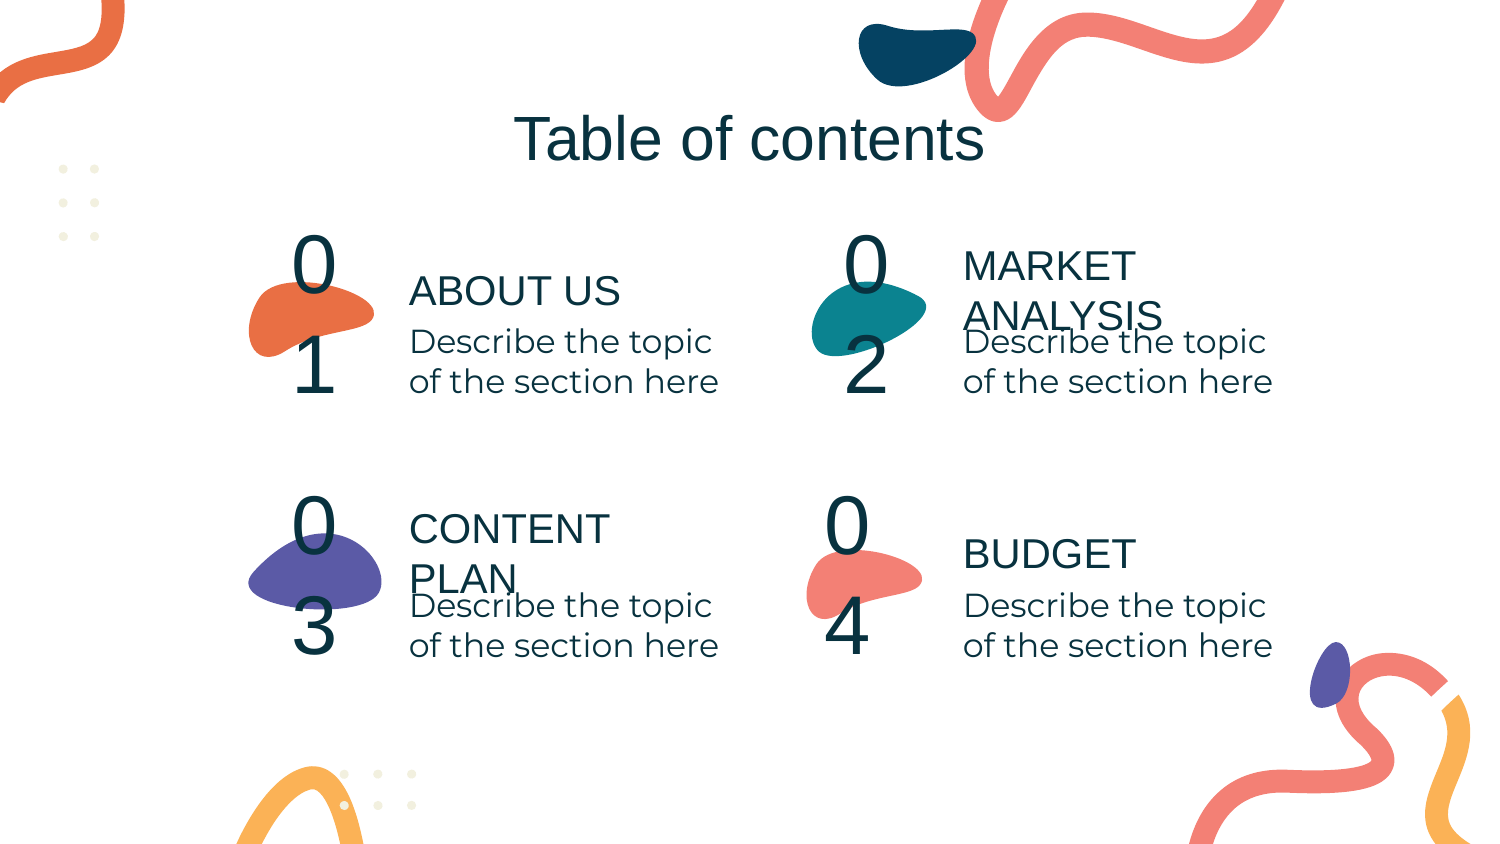

# Table of contents

ABOUT US
MARKET ANALYSIS

01
02
Describe the topic of the section here
Describe the topic of the section here

CONTENT PLAN
BUDGET
03
04

Describe the topic of the section here
Describe the topic of the section here